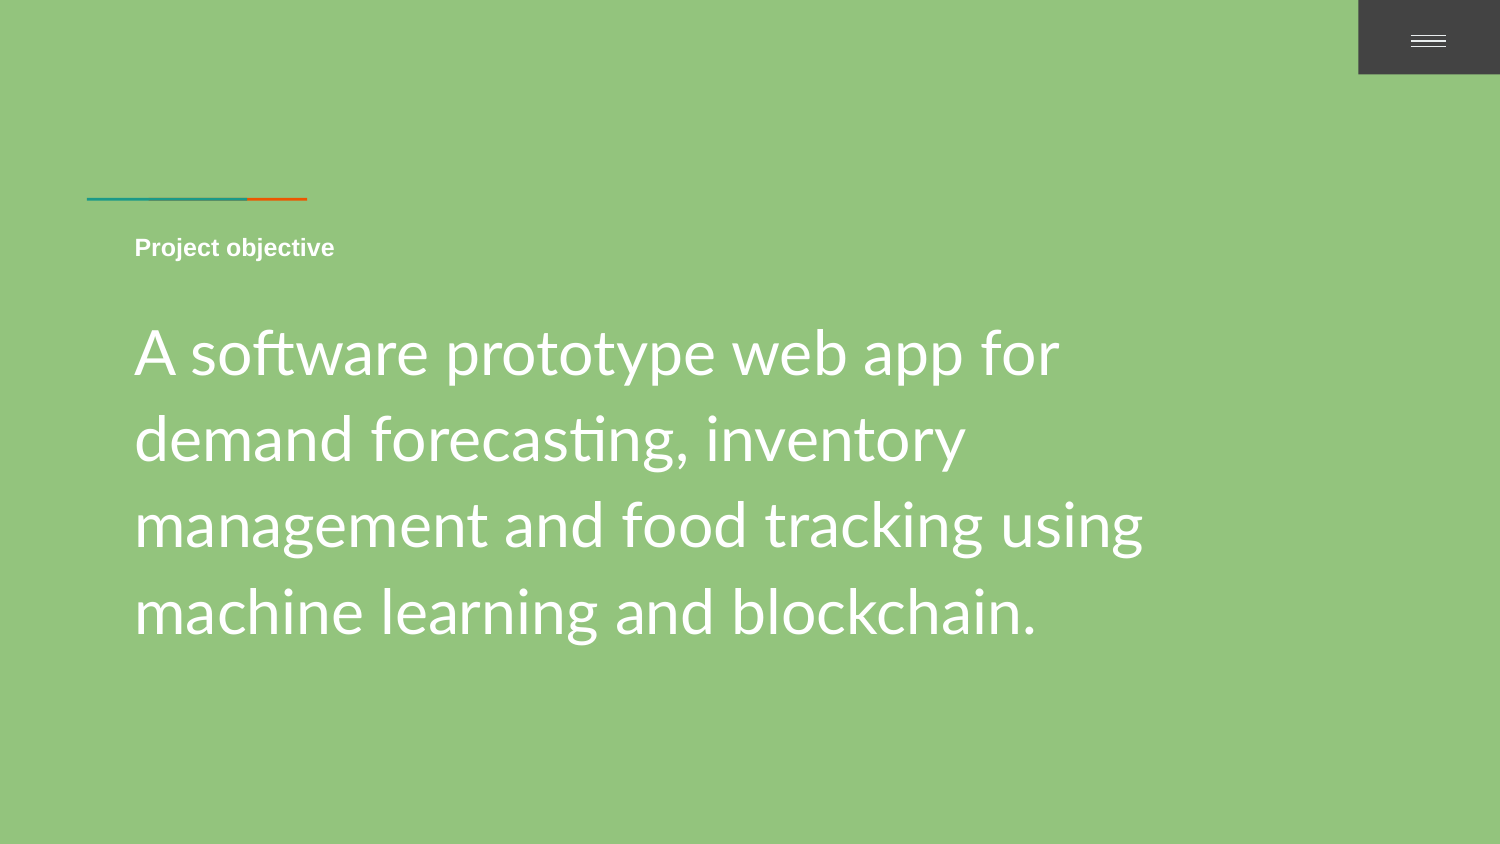

# Project objective
A software prototype web app for demand forecasting, inventory management and food tracking using machine learning and blockchain.